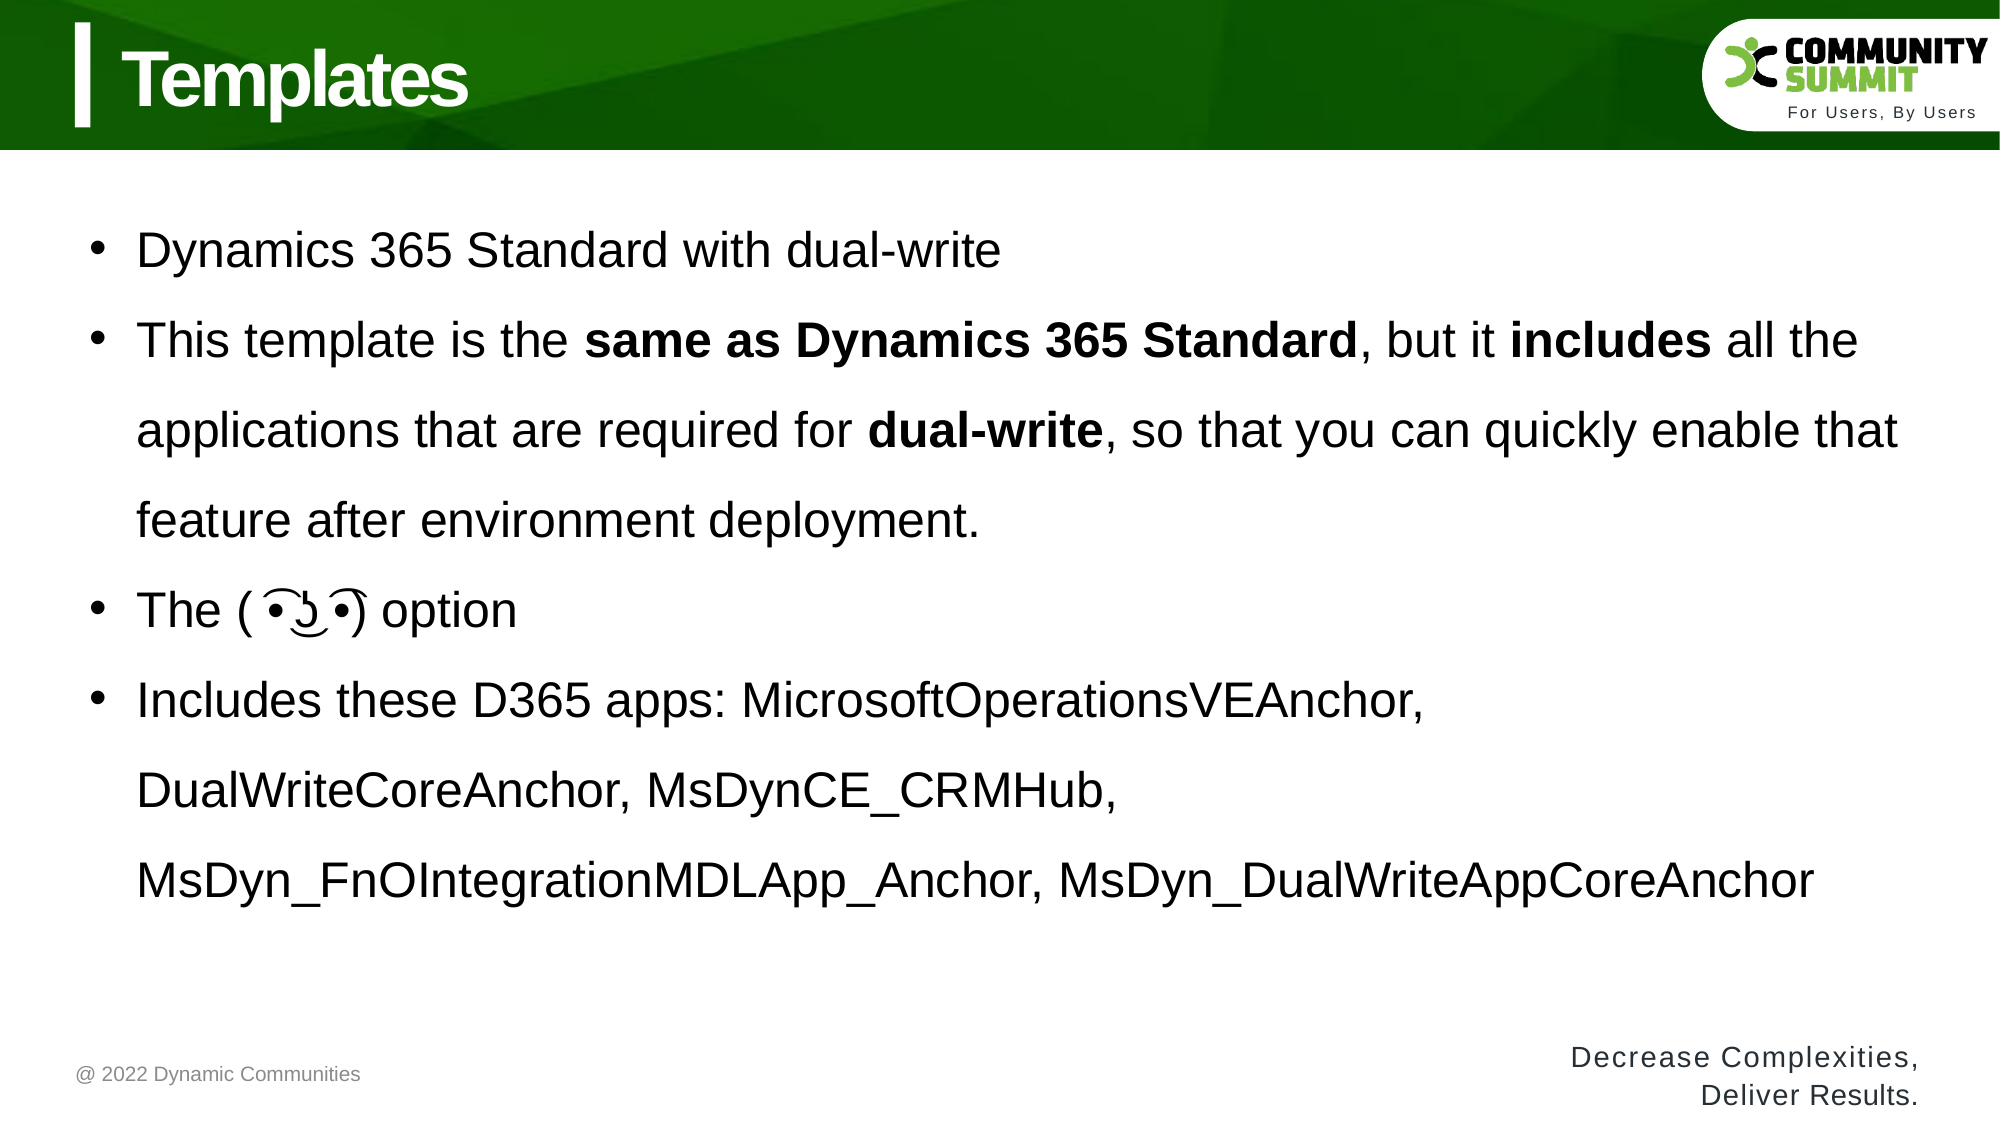

Templates
Dynamics 365 Standard with dual-write
This template is the same as Dynamics 365 Standard, but it includes all the applications that are required for dual-write, so that you can quickly enable that feature after environment deployment.
The ( ͡• ͜ʖ ͡•) option
Includes these D365 apps: MicrosoftOperationsVEAnchor, DualWriteCoreAnchor, MsDynCE_CRMHub, MsDyn_FnOIntegrationMDLApp_Anchor, MsDyn_DualWriteAppCoreAnchor